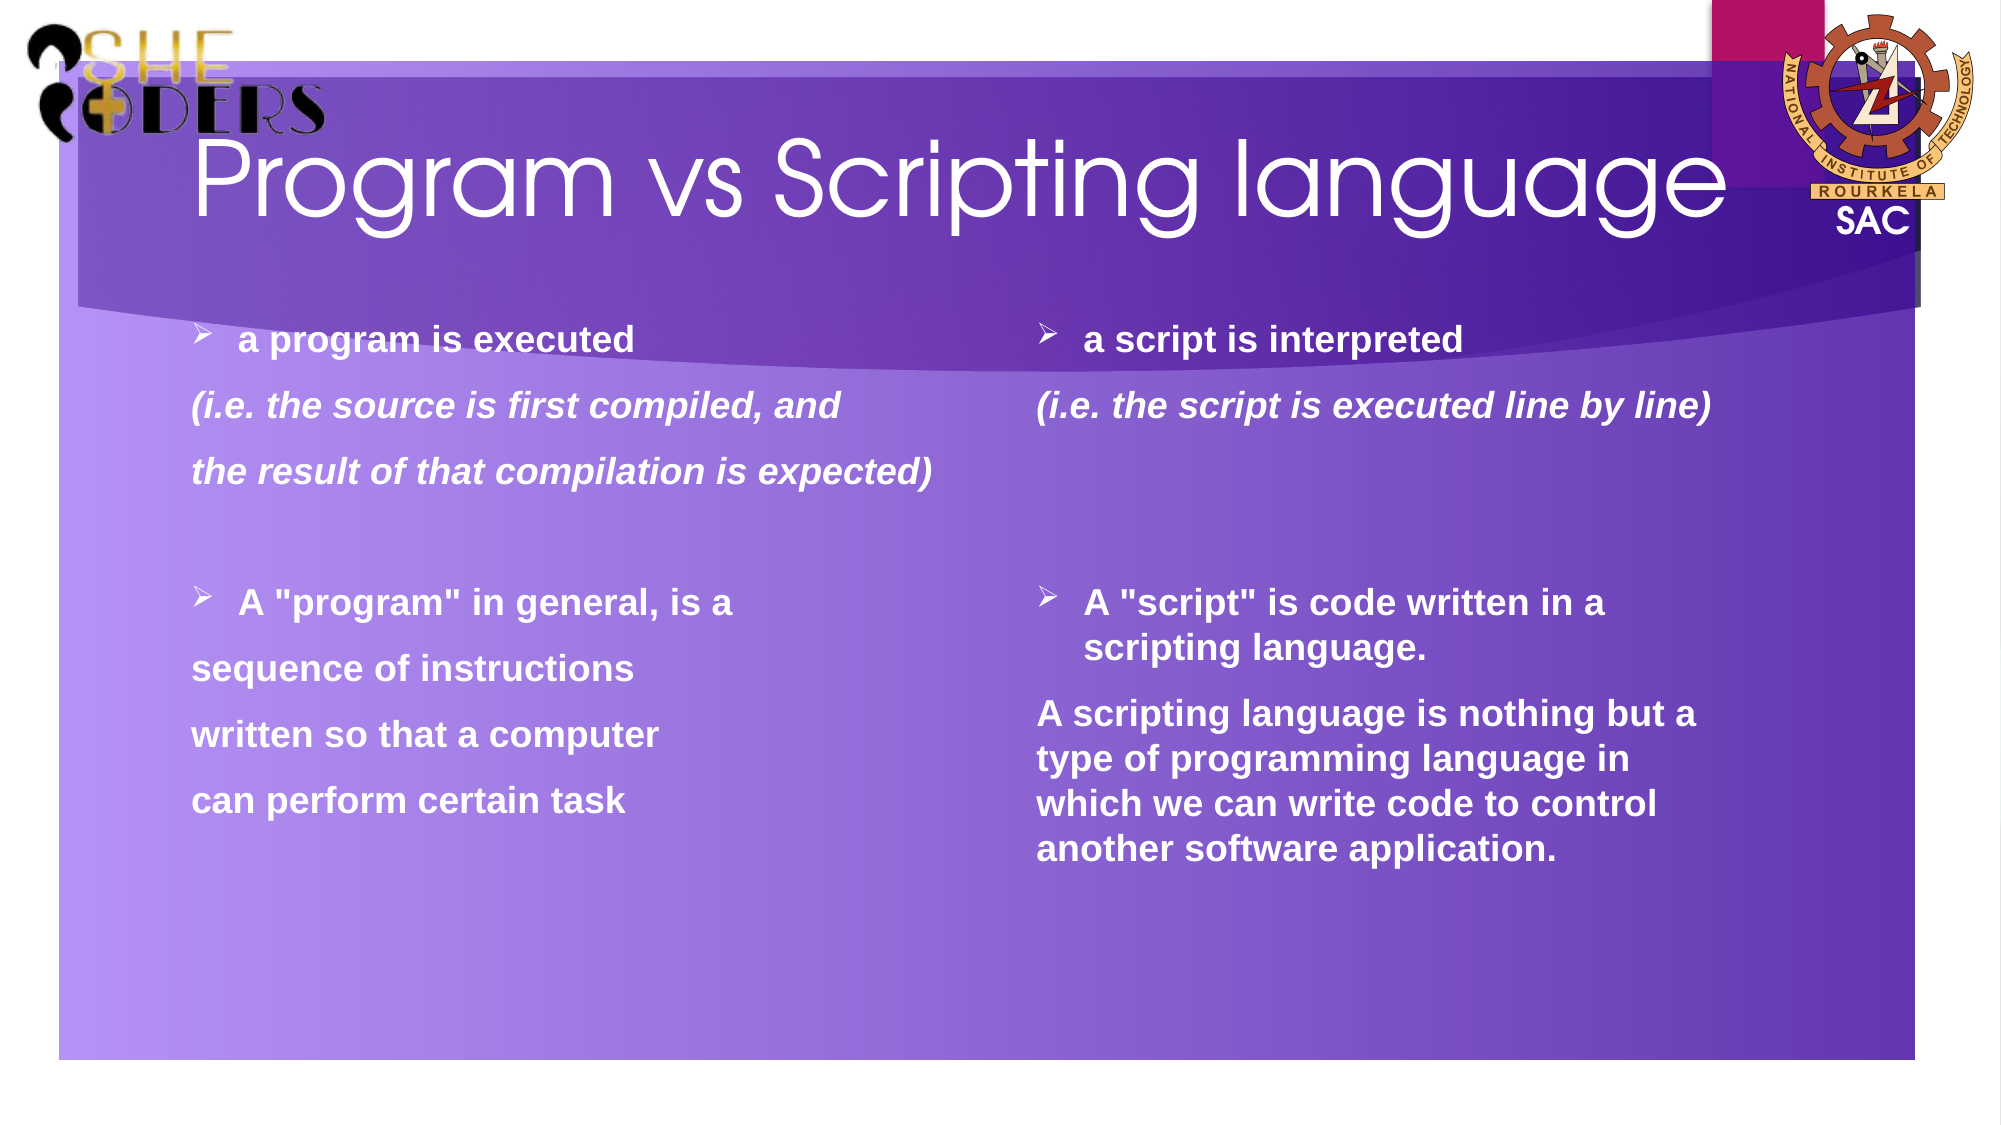

# Program vs Scripting language
a program is executed
(i.e. the source is first compiled, and
the result of that compilation is expected)

A "program" in general, is a
sequence of instructions
written so that a computer
can perform certain task
a script is interpreted
(i.e. the script is executed line by line)

A "script" is code written in a scripting language.
A scripting language is nothing but a type of programming language in which we can write code to control another software application.